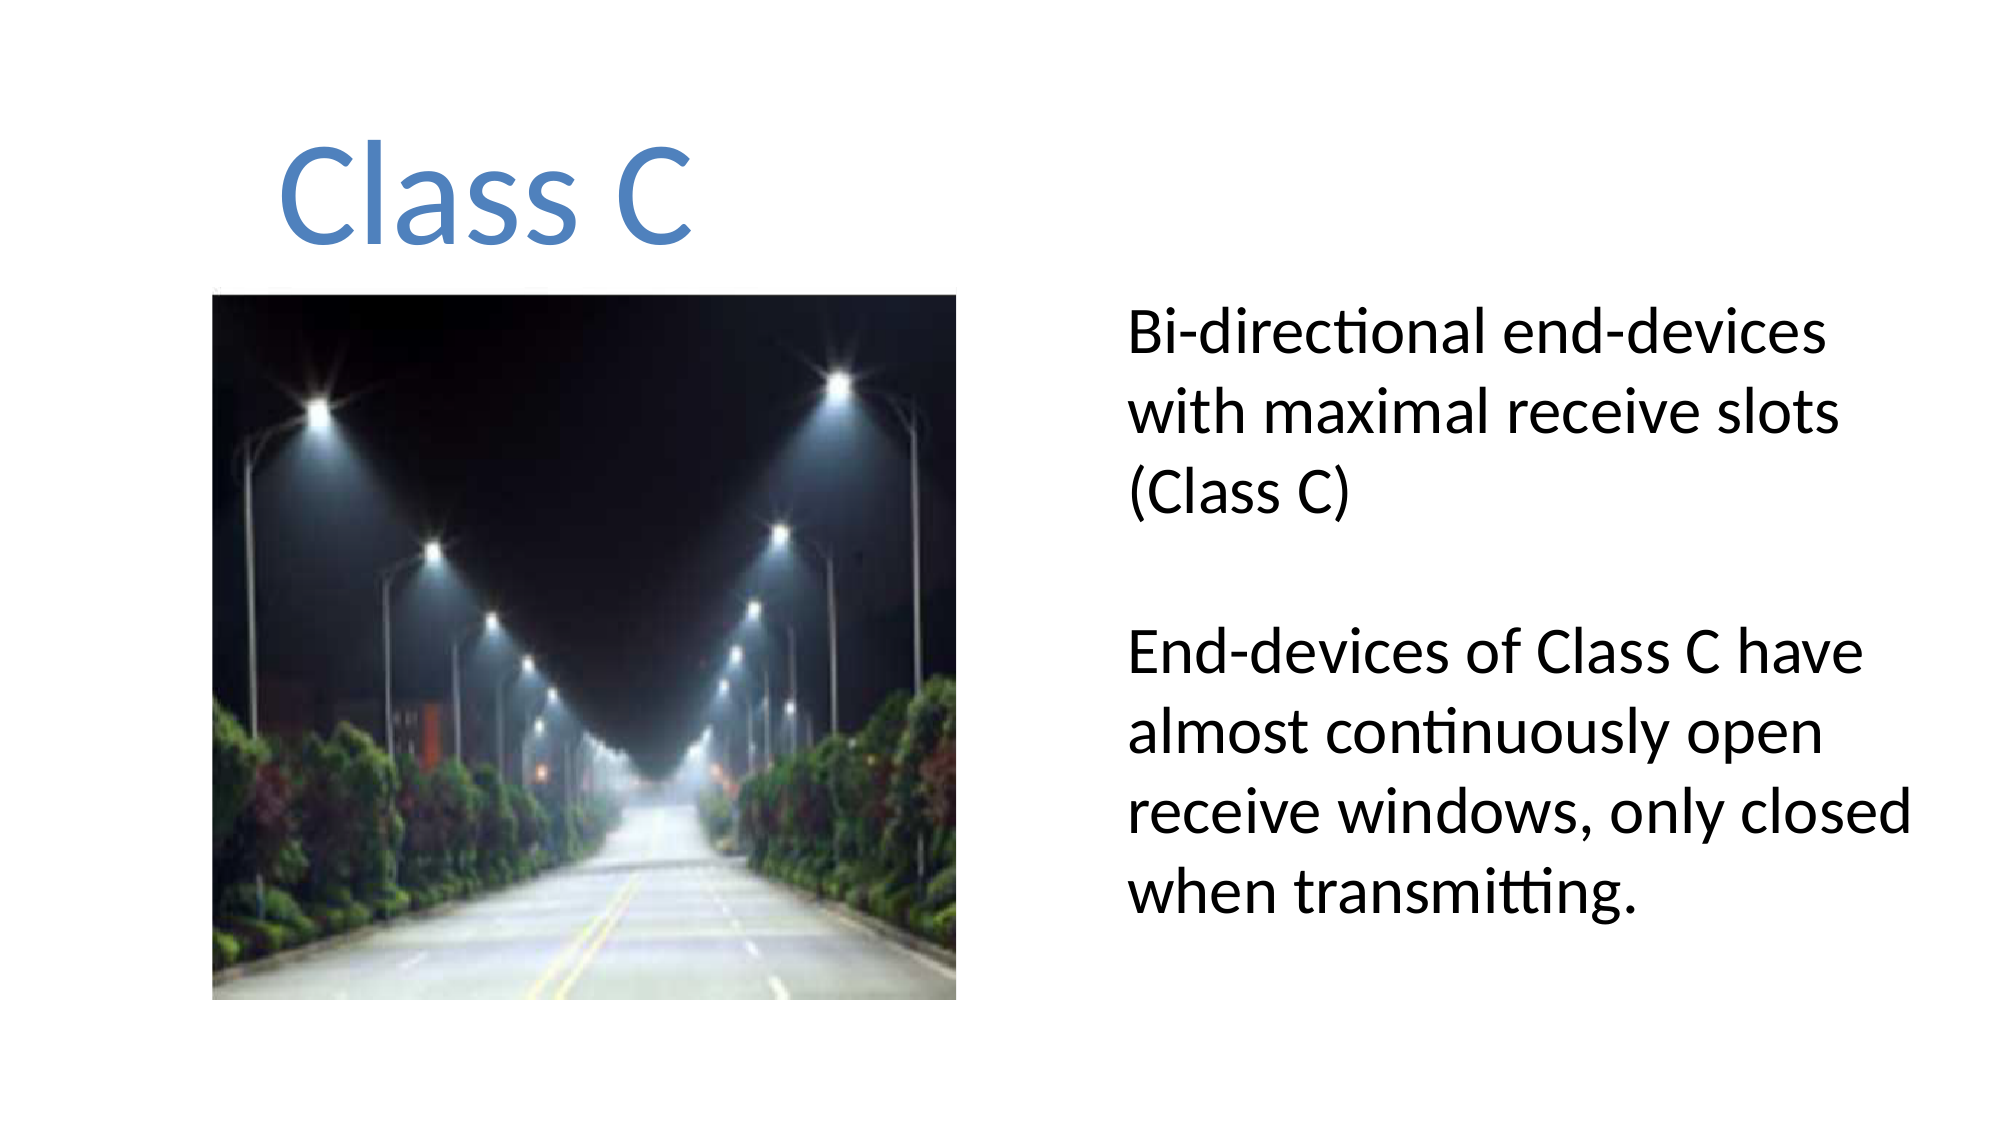

Class C
Bi-directional end-devices with maximal receive slots (Class C)

End-devices of Class C have almost continuously open receive windows, only closed when transmitting.